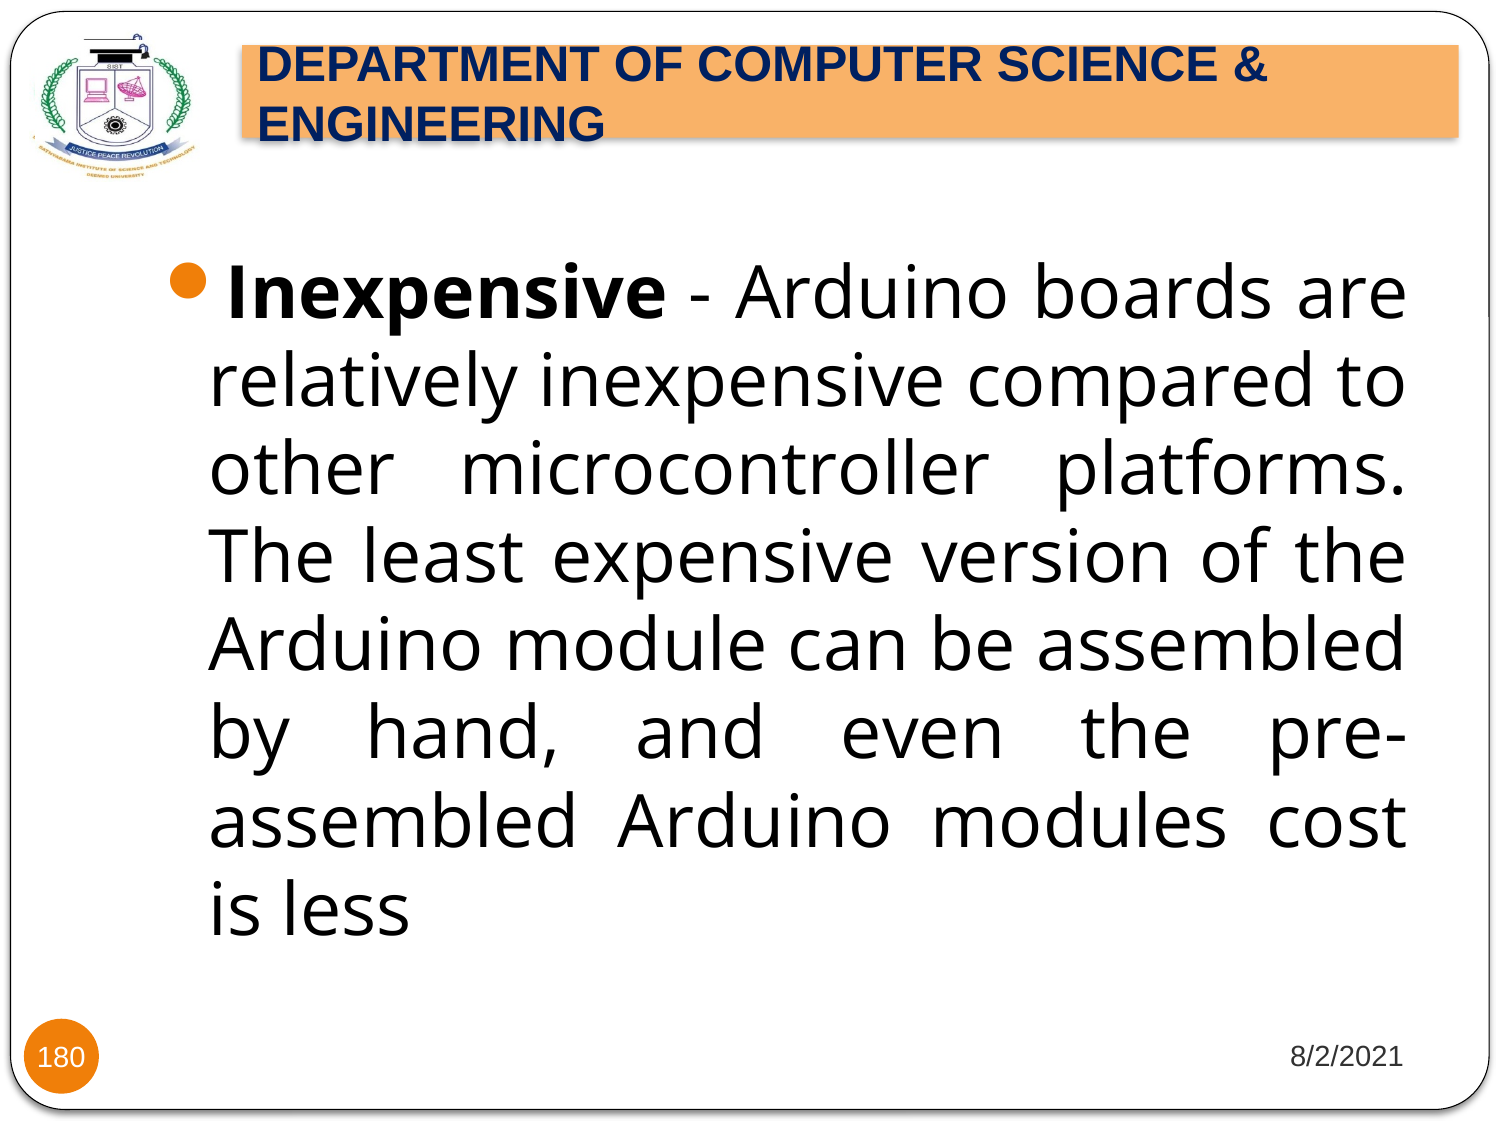

Inexpensive - Arduino boards are relatively inexpensive compared to other microcontroller platforms. The least expensive version of the Arduino module can be assembled by hand, and even the pre-assembled Arduino modules cost is less

8/2/2021
180